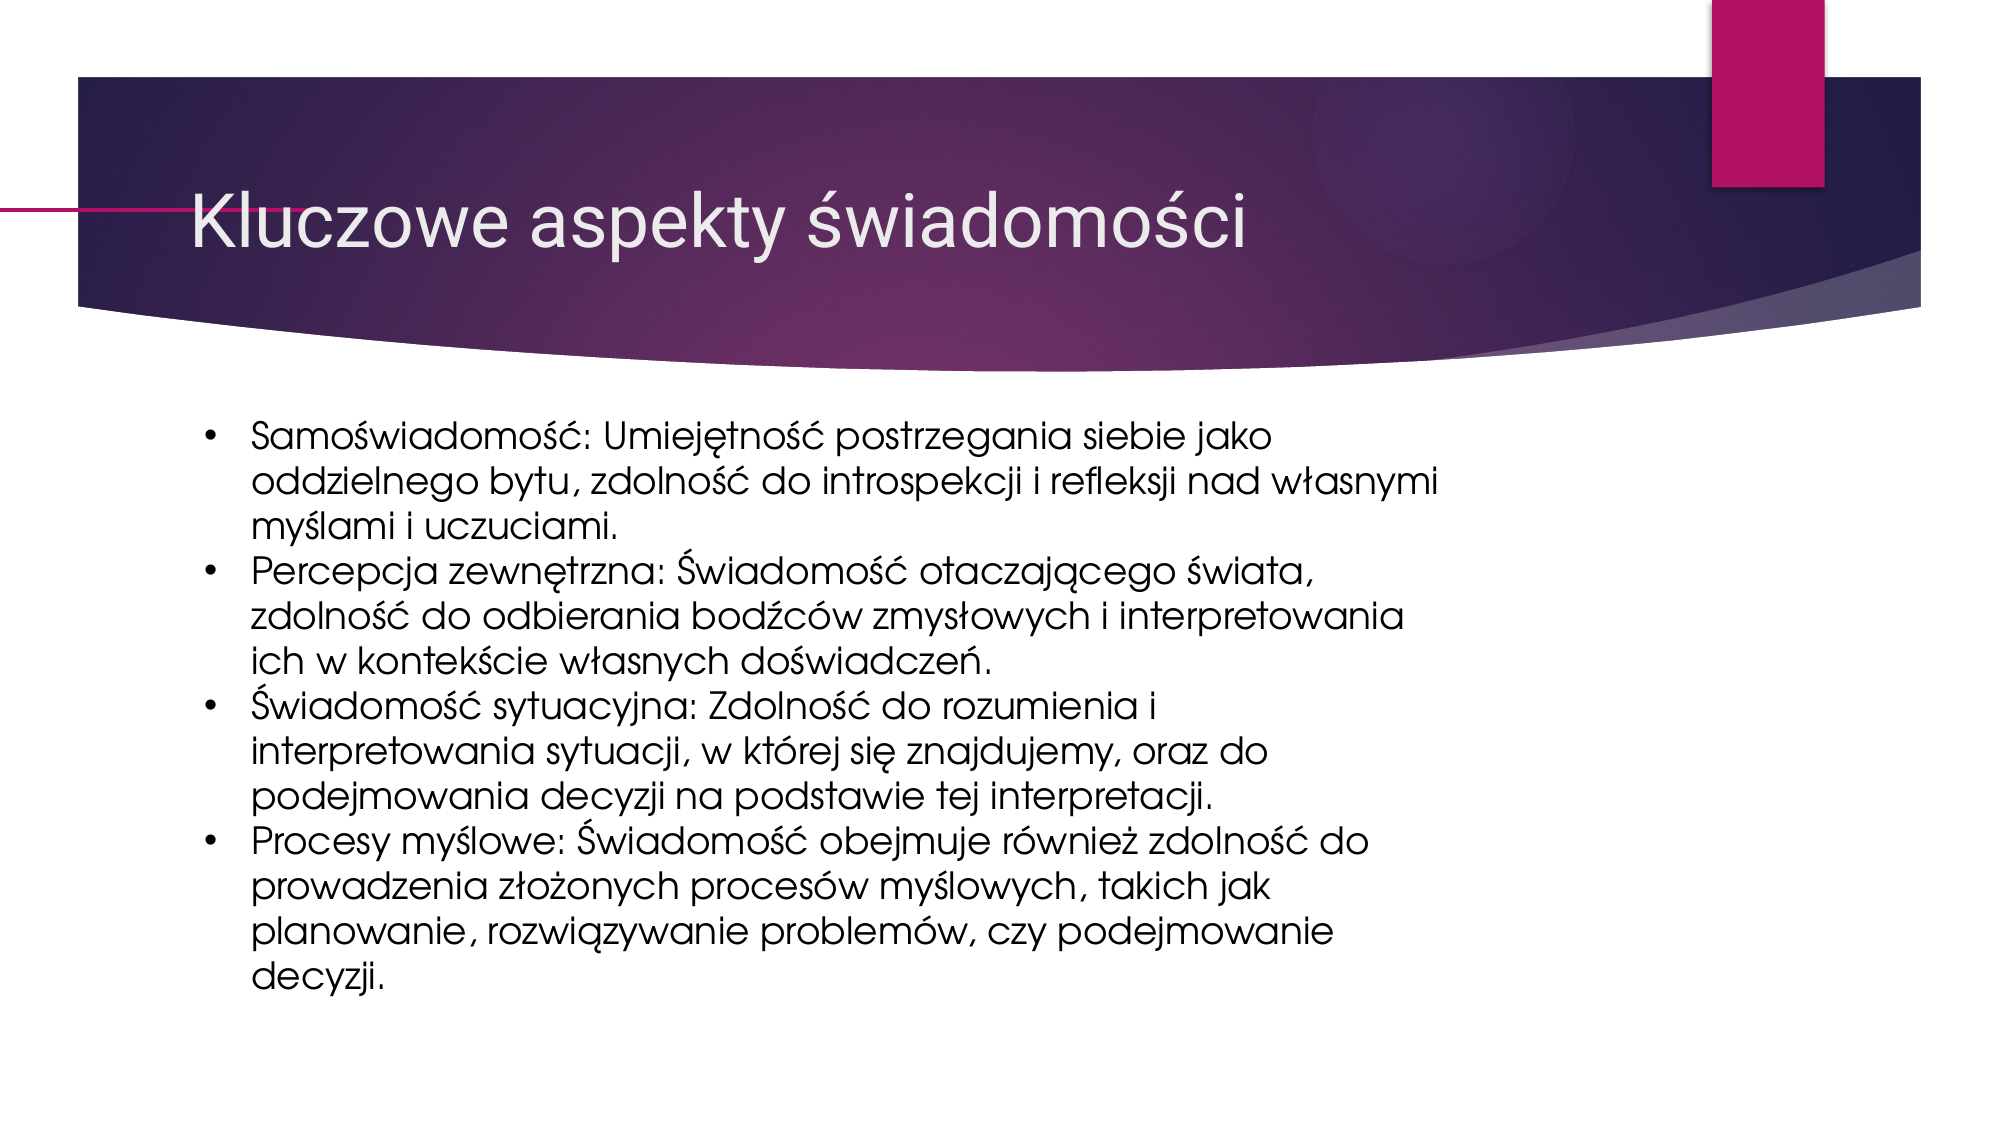

# Kluczowe aspekty świadomości
Samoświadomość: Umiejętność postrzegania siebie jako oddzielnego bytu, zdolność do introspekcji i refleksji nad własnymi myślami i uczuciami.
Percepcja zewnętrzna: Świadomość otaczającego świata, zdolność do odbierania bodźców zmysłowych i interpretowania ich w kontekście własnych doświadczeń.
Świadomość sytuacyjna: Zdolność do rozumienia i interpretowania sytuacji, w której się znajdujemy, oraz do podejmowania decyzji na podstawie tej interpretacji.
Procesy myślowe: Świadomość obejmuje również zdolność do prowadzenia złożonych procesów myślowych, takich jak planowanie, rozwiązywanie problemów, czy podejmowanie decyzji.